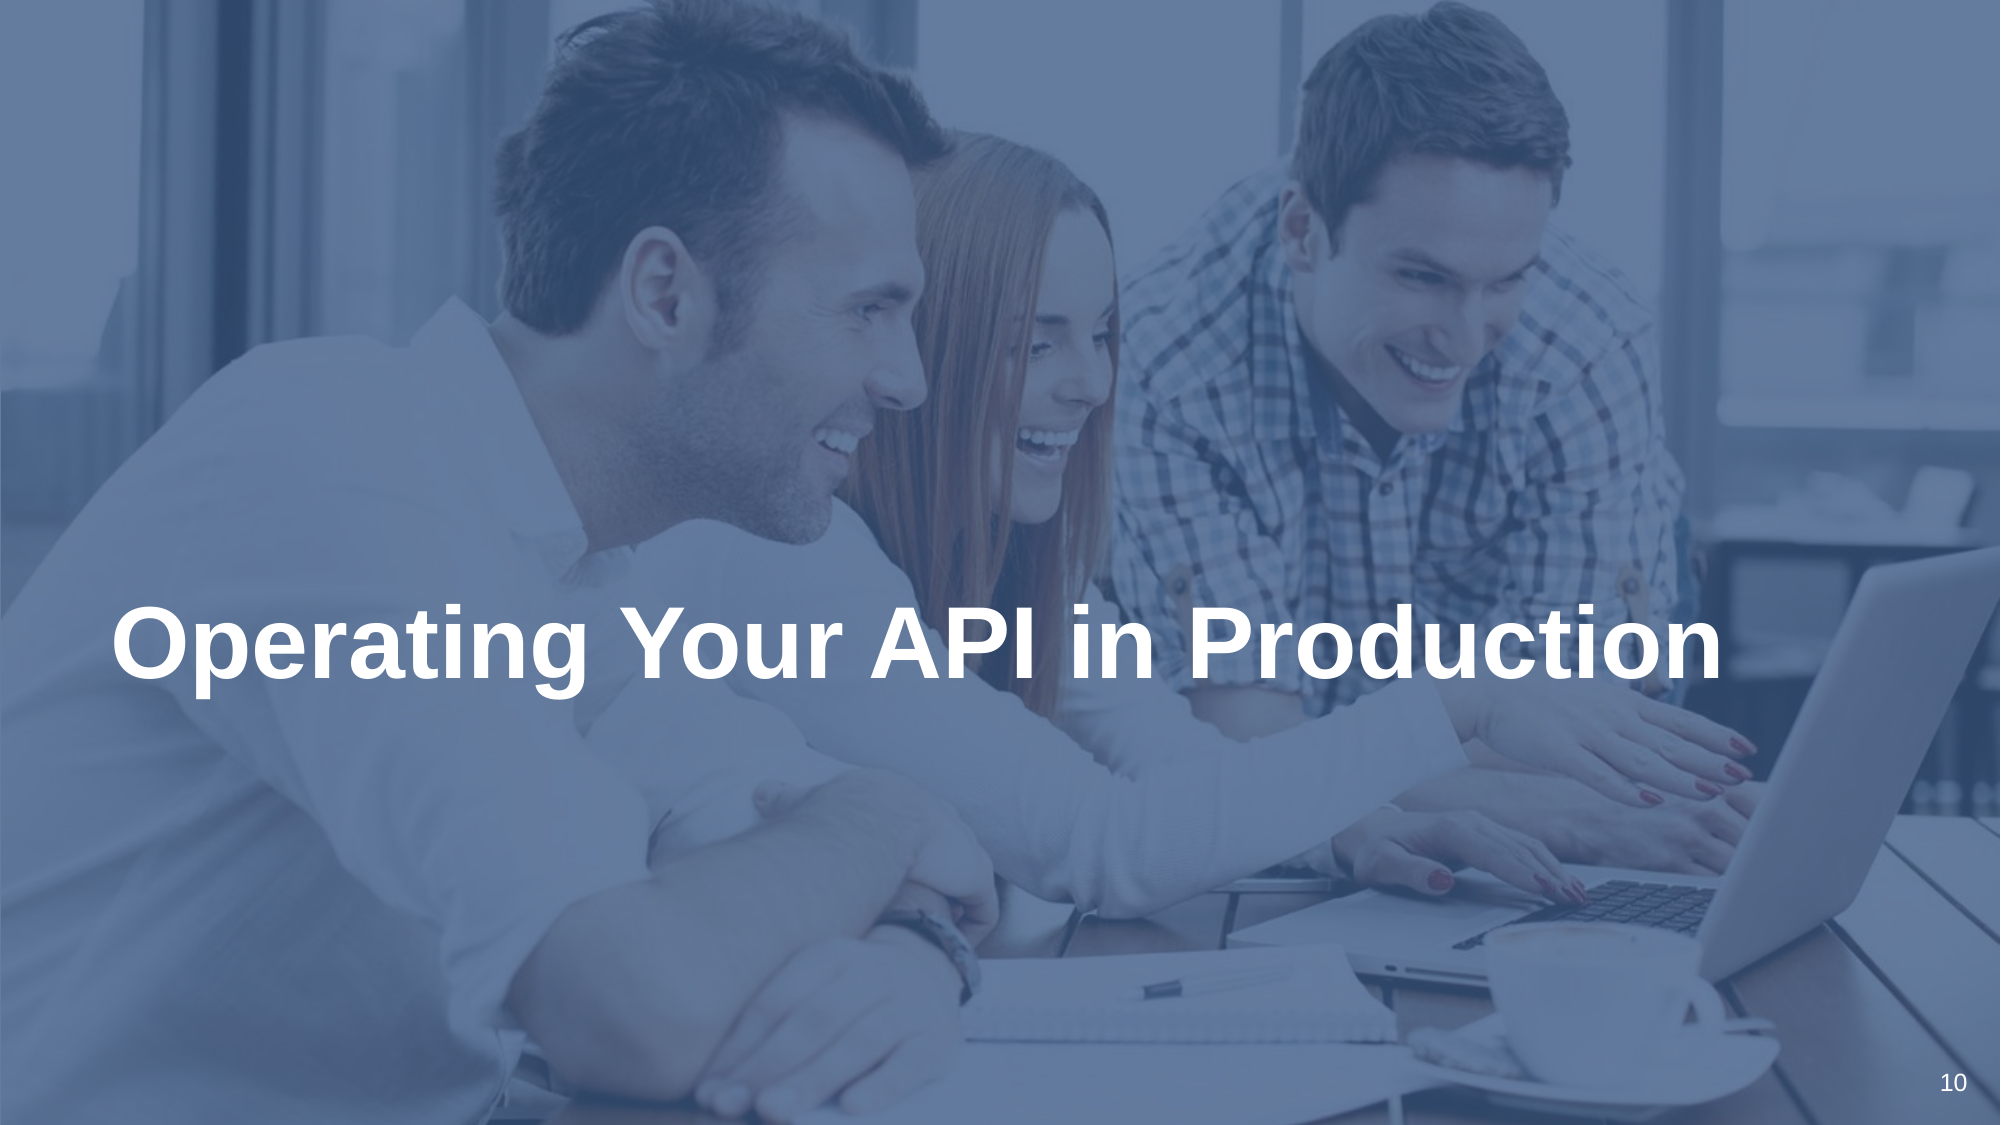

# Operating Your API in Production
10